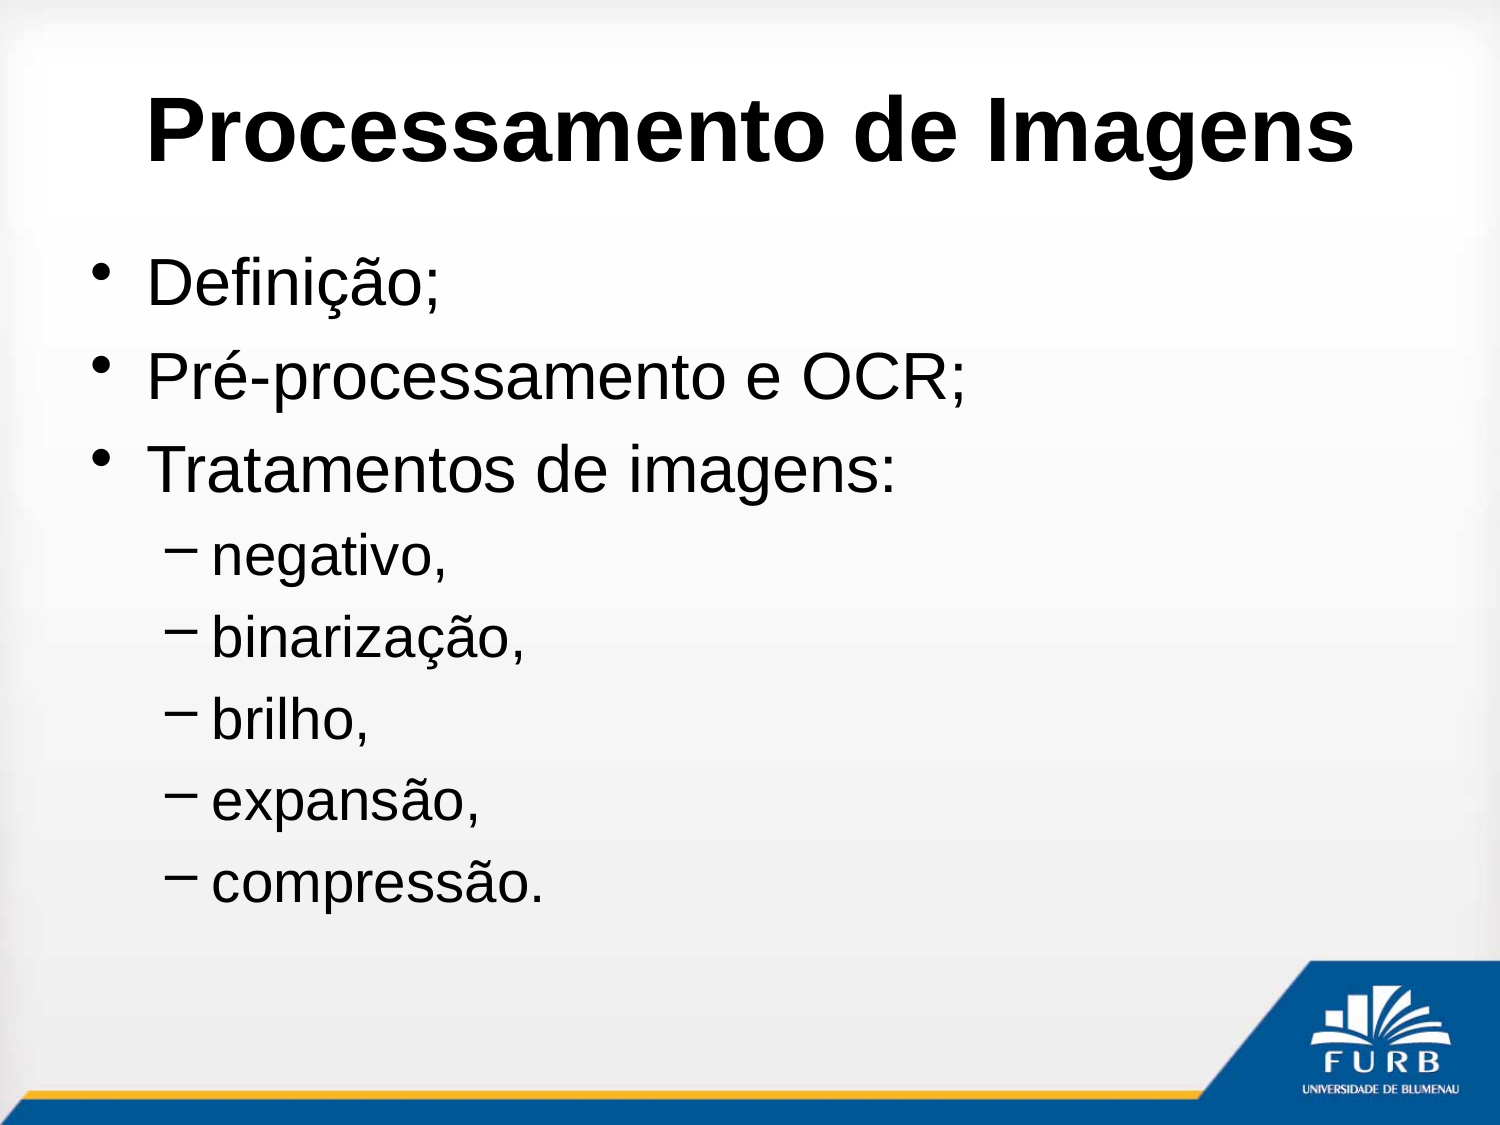

# Processamento de Imagens
Definição;
Pré-processamento e OCR;
Tratamentos de imagens:
negativo,
binarização,
brilho,
expansão,
compressão.